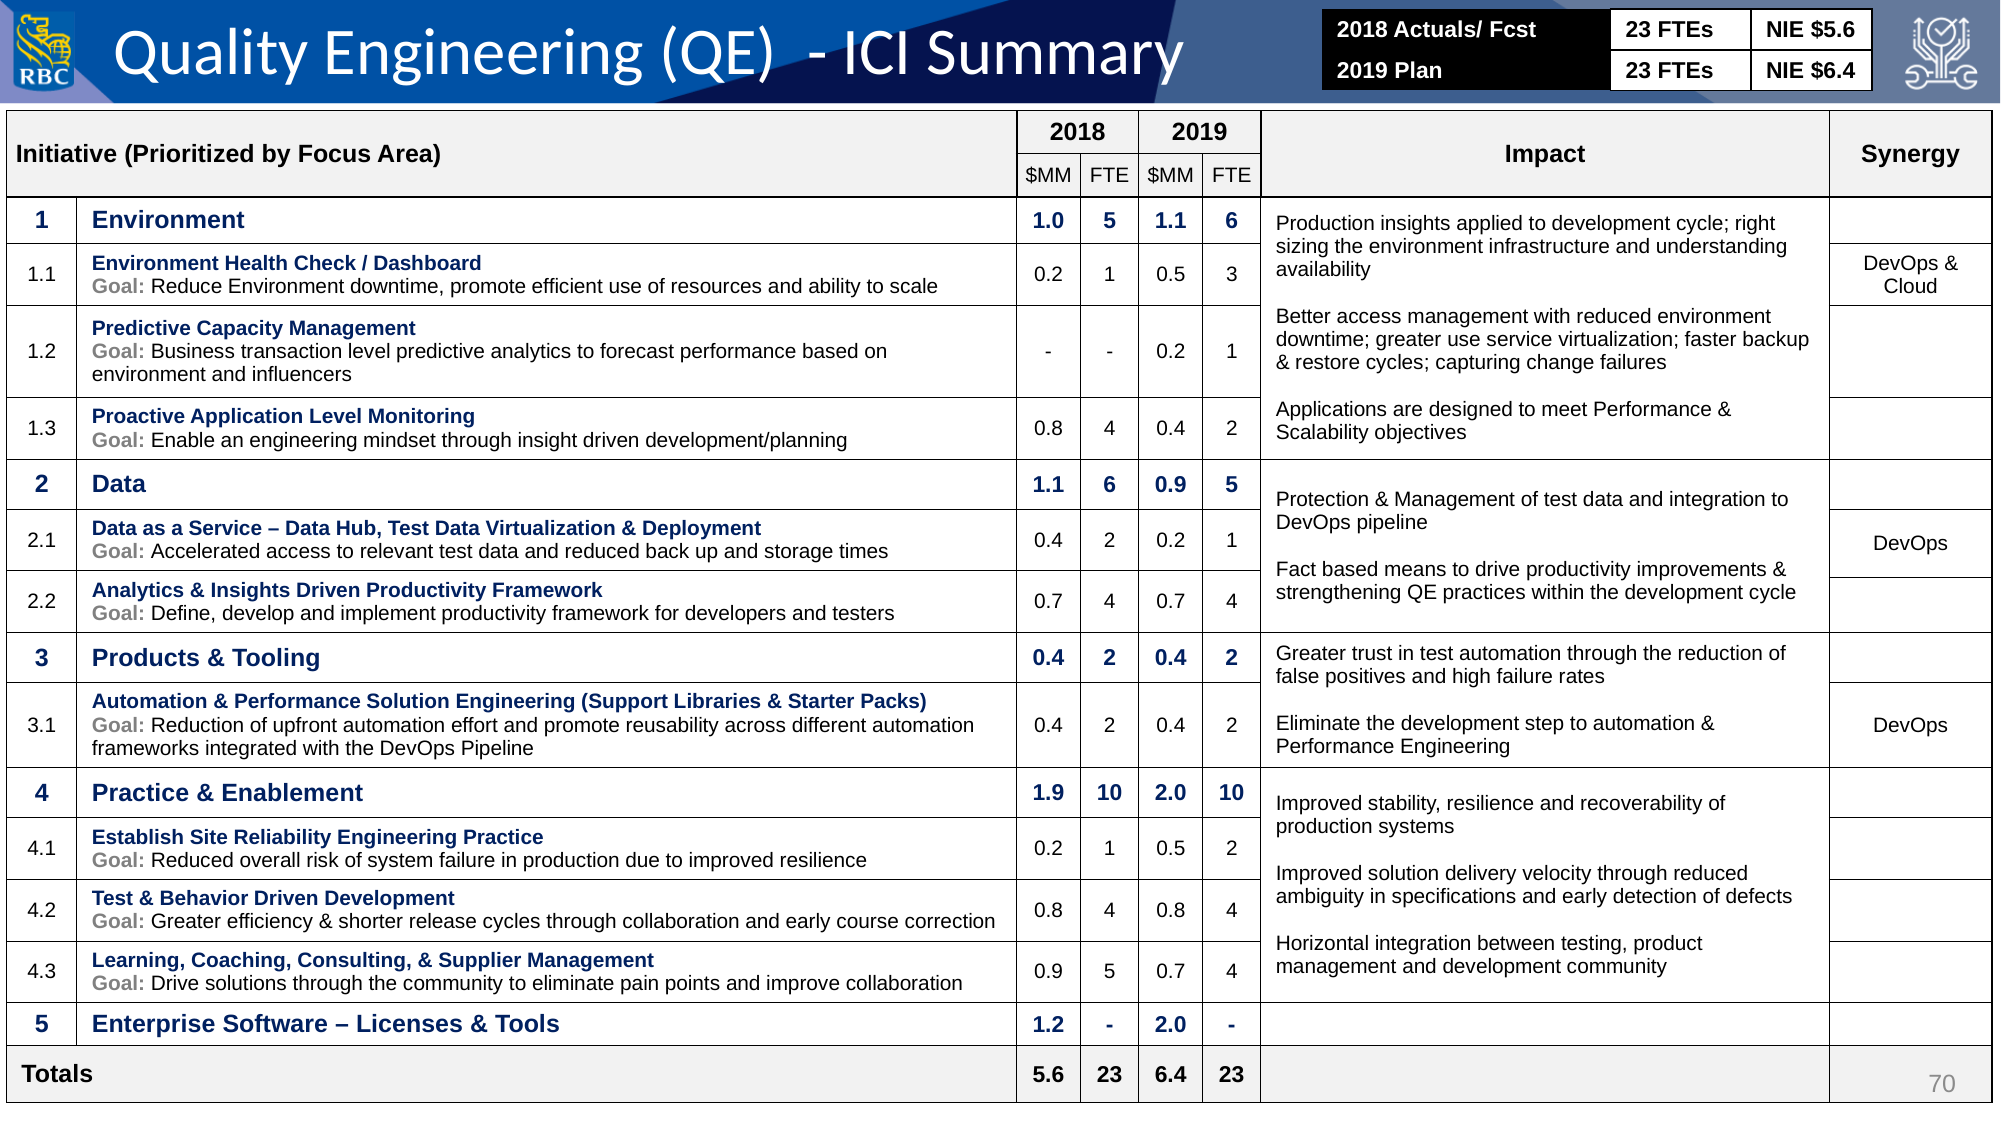

# Quality Engineering (QE)  - ICI Summary
| 2018 Actuals/ Fcst | 23 FTEs | NIE $5.6 |
| --- | --- | --- |
| 2019 Plan | 23 FTEs | NIE $6.4 |
| Initiative (Prioritized by Focus Area) |  | 2018 |  | 2019 |  | Impact | Synergy |
| --- | --- | --- | --- | --- | --- | --- | --- |
|  |  | $MM | FTE | $MM | FTE |  |  |
| 1 | Environment | 1.0 | 5 | 1.1 | 6 | Production insights applied to development cycle; right sizing the environment infrastructure and understanding availability Better access management with reduced environment downtime; greater use service virtualization; faster backup & restore cycles; capturing change failures Applications are designed to meet Performance & Scalability objectives |  |
| 1.1 | Environment Health Check / Dashboard Goal: Reduce Environment downtime, promote efficient use of resources and ability to scale | 0.2 | 1 | 0.5 | 3 |  | DevOps & Cloud |
| 1.2 | Predictive Capacity Management Goal: Business transaction level predictive analytics to forecast performance based on environment and influencers | - | - | 0.2 | 1 |  |  |
| 1.3 | Proactive Application Level Monitoring Goal: Enable an engineering mindset through insight driven development/planning | 0.8 | 4 | 0.4 | 2 |  |  |
| 2 | Data | 1.1 | 6 | 0.9 | 5 | Protection & Management of test data and integration to DevOps pipeline Fact based means to drive productivity improvements & strengthening QE practices within the development cycle |  |
| 2.1 | Data as a Service – Data Hub, Test Data Virtualization & Deployment Goal: Accelerated access to relevant test data and reduced back up and storage times | 0.4 | 2 | 0.2 | 1 |  | DevOps |
| 2.2 | Analytics & Insights Driven Productivity Framework Goal: Define, develop and implement productivity framework for developers and testers | 0.7 | 4 | 0.7 | 4 |  |  |
|  |  |  |  |  |  |  |  |
| 3 | Products & Tooling | 0.4 | 2 | 0.4 | 2 | Greater trust in test automation through the reduction of false positives and high failure rates Eliminate the development step to automation & Performance Engineering |  |
| 3.1 | Automation & Performance Solution Engineering (Support Libraries & Starter Packs) Goal: Reduction of upfront automation effort and promote reusability across different automation frameworks integrated with the DevOps Pipeline | 0.4 | 2 | 0.4 | 2 |  | DevOps |
| 4 | Practice & Enablement | 1.9 | 10 | 2.0 | 10 | Improved stability, resilience and recoverability of production systems Improved solution delivery velocity through reduced ambiguity in specifications and early detection of defects Horizontal integration between testing, product management and development community |  |
| 4.1 | Establish Site Reliability Engineering Practice Goal: Reduced overall risk of system failure in production due to improved resilience | 0.2 | 1 | 0.5 | 2 |  |  |
| 4.2 | Test & Behavior Driven Development Goal: Greater efficiency & shorter release cycles through collaboration and early course correction | 0.8 | 4 | 0.8 | 4 |  |  |
| 4.3 | Learning, Coaching, Consulting, & Supplier Management Goal: Drive solutions through the community to eliminate pain points and improve collaboration | 0.9 | 5 | 0.7 | 4 |  |  |
| 5 | Enterprise Software – Licenses & Tools | 1.2 | - | 2.0 | - |  |  |
| Totals |  | 5.6 | 23 | 6.4 | 23 |  |  |
70
70